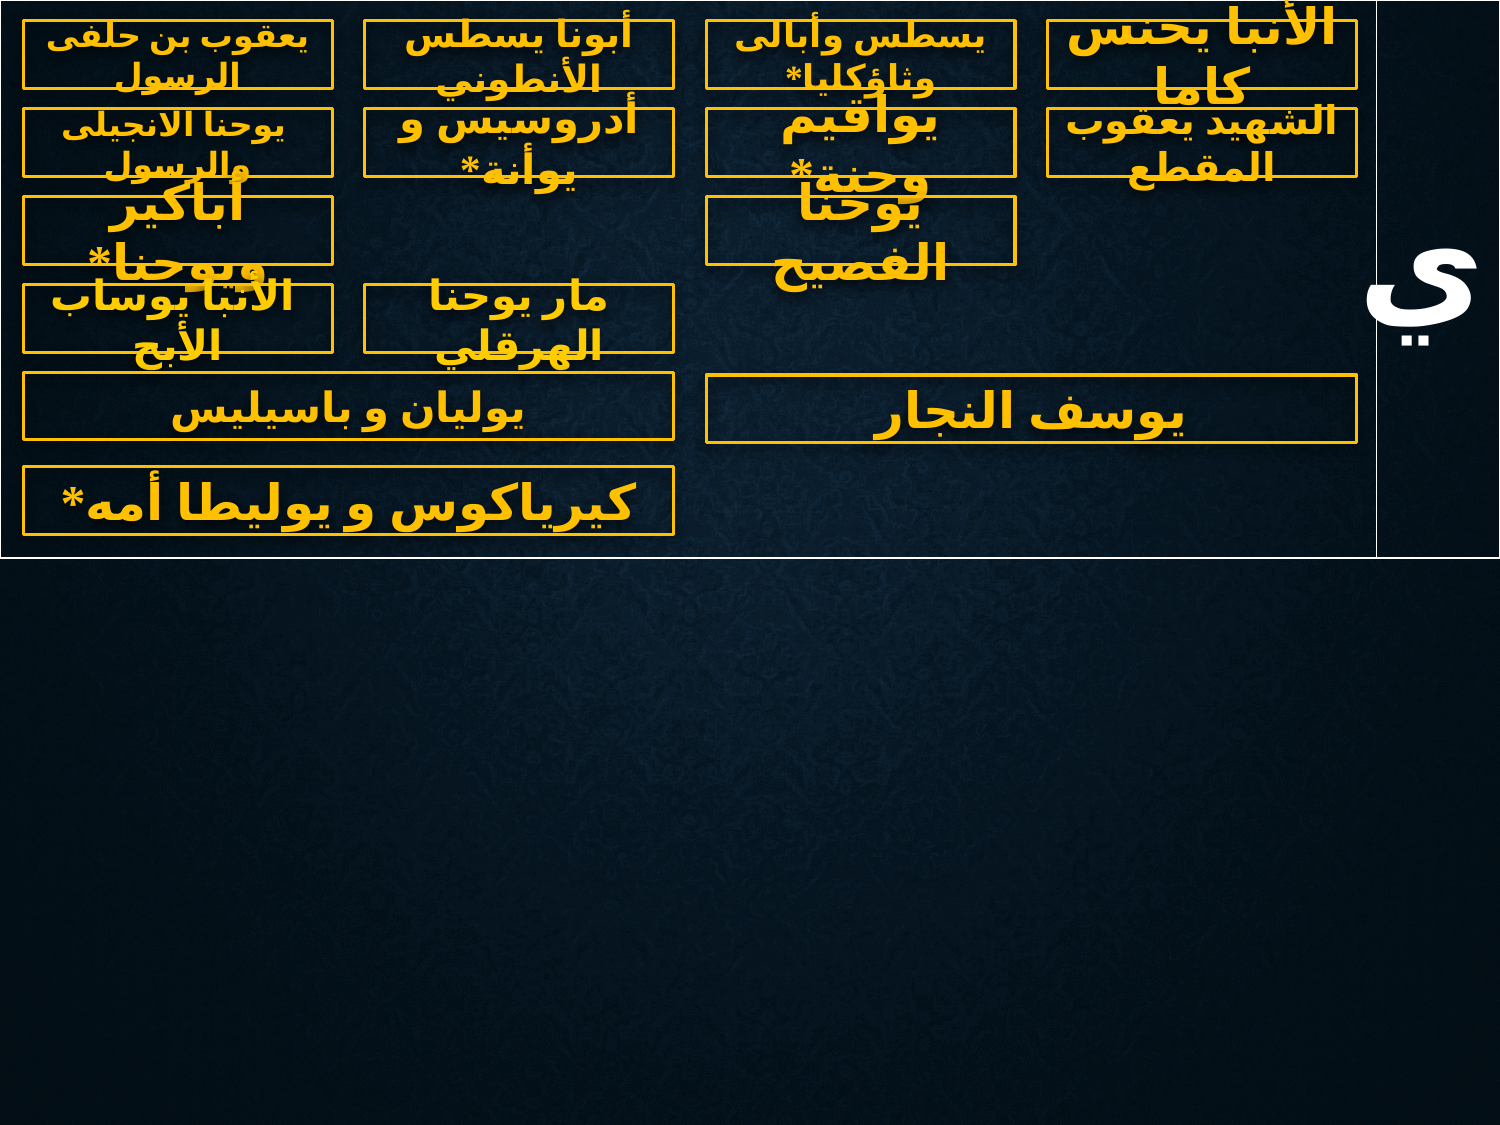

|  | ي |
| --- | --- |
#
يعقوب بن حلفى الرسول
أبونا يسطس الأنطوني
يسطس وأبالى وثاؤكليا*
الأنبا يحنس كاما
أدروسيس و يوأنة*
الشهيد يعقوب المقطع
 يوحنا الانجيلى والرسول
يواقيم وحنة*
أباكير ويوحنا*
يوحنا الفصيح
 الأنبا يوساب الأبح
مار يوحنا الهرقلي
يوليان و باسيليس
يوسف النجار
كيرياكوس و يوليطا أمه*